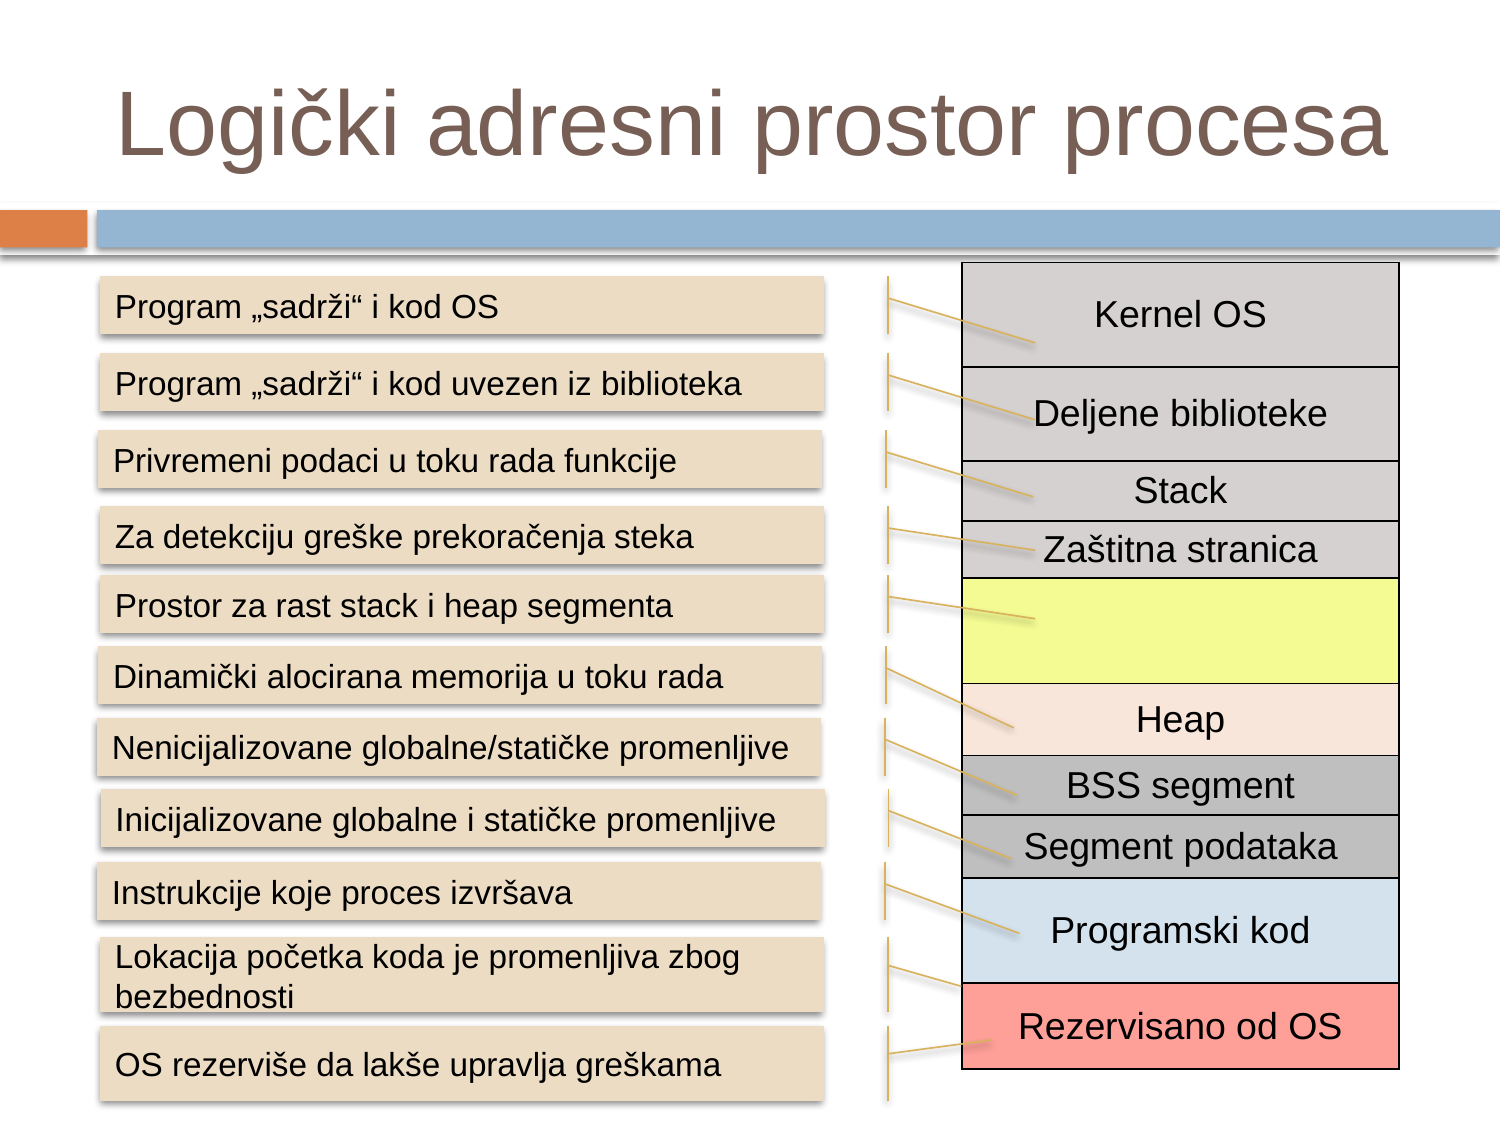

# Logički adresni prostor procesa
| Kernel OS |
| --- |
| Deljene biblioteke |
| Stack |
| Zaštitna stranica |
|  |
| Heap |
| BSS segment |
| Segment podataka |
| Programski kod |
| Rezervisano od OS |
Program „sadrži“ i kod OS
Program „sadrži“ i kod uvezen iz biblioteka
Privremeni podaci u toku rada funkcije
Za detekciju greške prekoračenja steka
Prostor za rast stack i heap segmenta
Dinamički alocirana memorija u toku rada
Nenicijalizovane globalne/statičke promenljive
Inicijalizovane globalne i statičke promenljive
Instrukcije koje proces izvršava
Lokacija početka koda je promenljiva zbog bezbednosti
OS rezerviše da lakše upravlja greškama